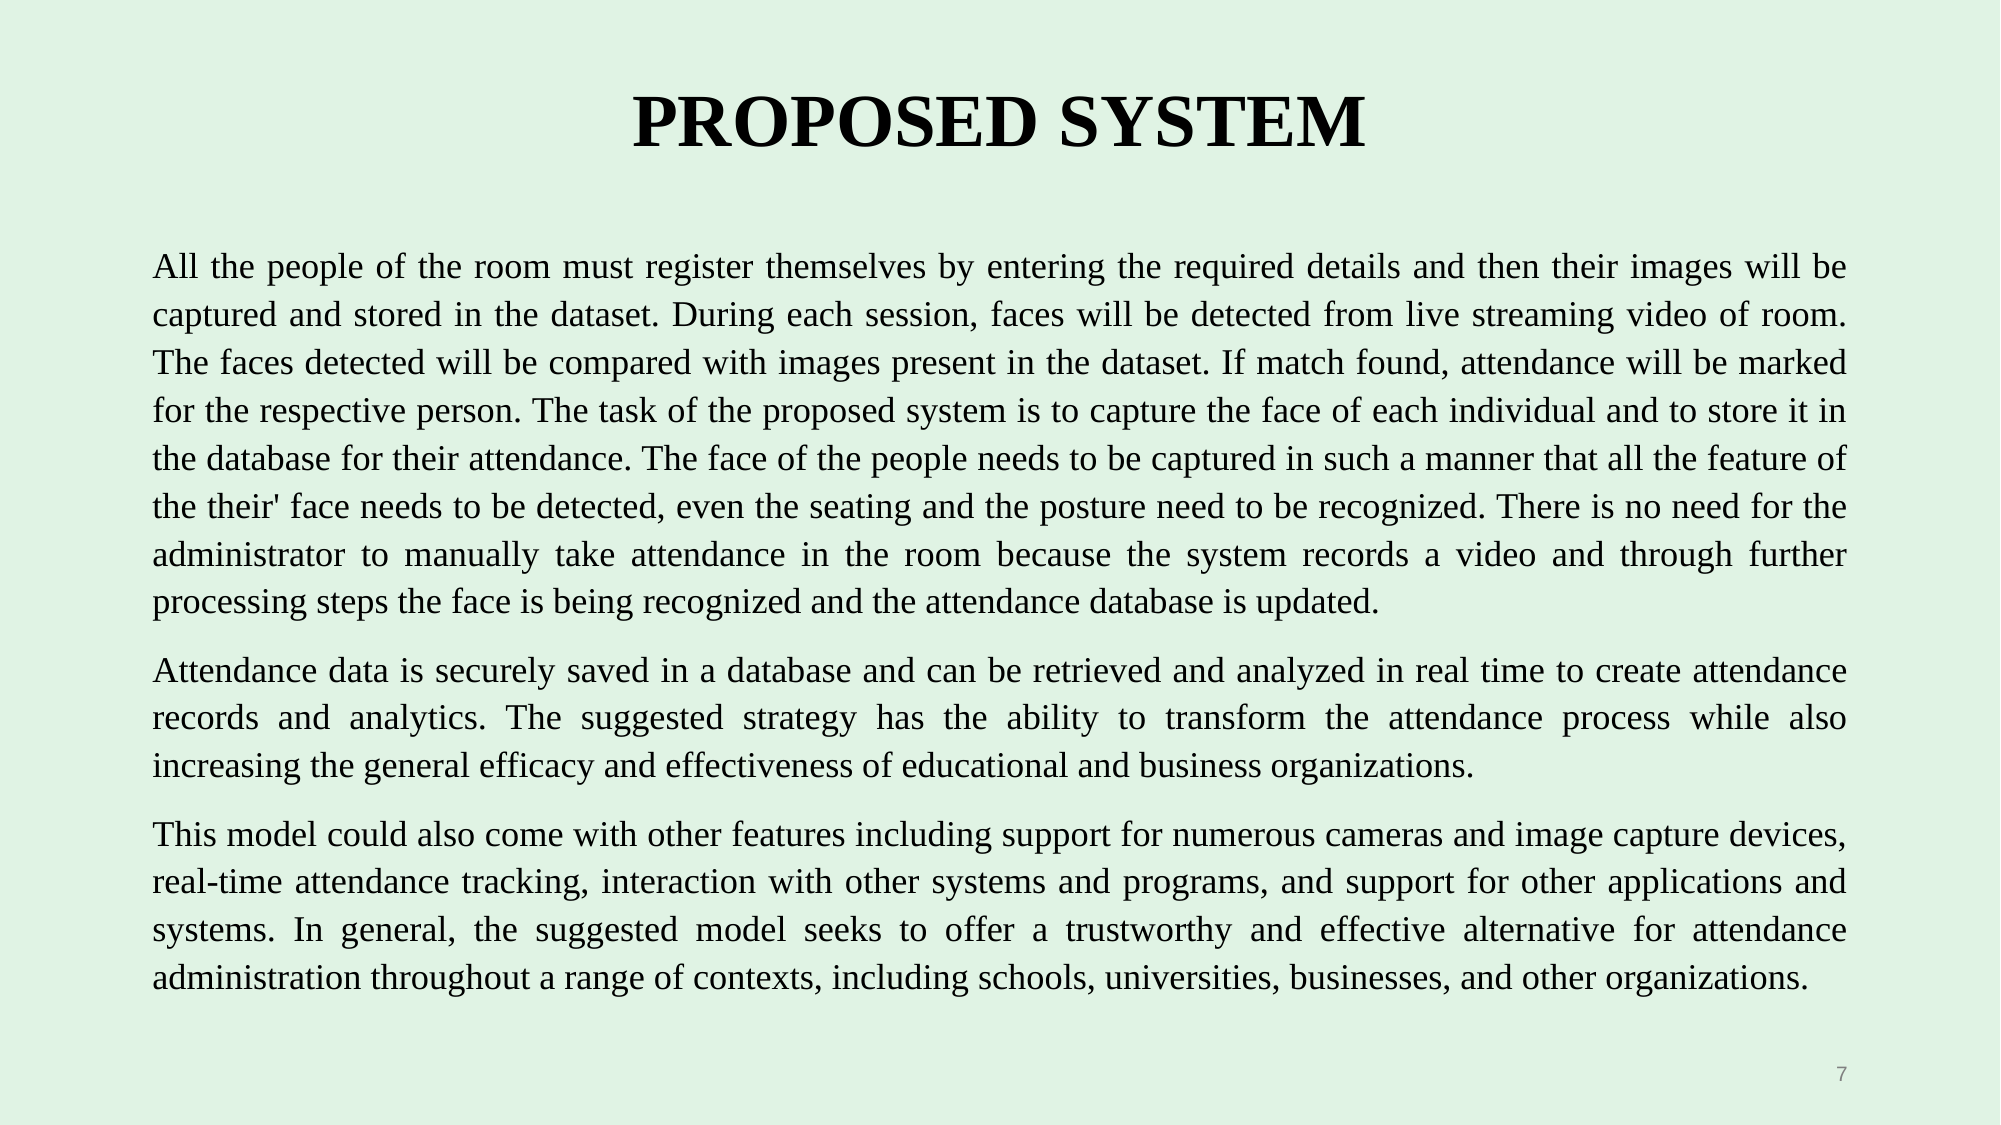

# PROPOSED SYSTEM
All the people of the room must register themselves by entering the required details and then their images will be captured and stored in the dataset. During each session, faces will be detected from live streaming video of room. The faces detected will be compared with images present in the dataset. If match found, attendance will be marked for the respective person. The task of the proposed system is to capture the face of each individual and to store it in the database for their attendance. The face of the people needs to be captured in such a manner that all the feature of the their' face needs to be detected, even the seating and the posture need to be recognized. There is no need for the administrator to manually take attendance in the room because the system records a video and through further processing steps the face is being recognized and the attendance database is updated.
Attendance data is securely saved in a database and can be retrieved and analyzed in real time to create attendance records and analytics. The suggested strategy has the ability to transform the attendance process while also increasing the general efficacy and effectiveness of educational and business organizations.
This model could also come with other features including support for numerous cameras and image capture devices, real-time attendance tracking, interaction with other systems and programs, and support for other applications and systems. In general, the suggested model seeks to offer a trustworthy and effective alternative for attendance administration throughout a range of contexts, including schools, universities, businesses, and other organizations.
7